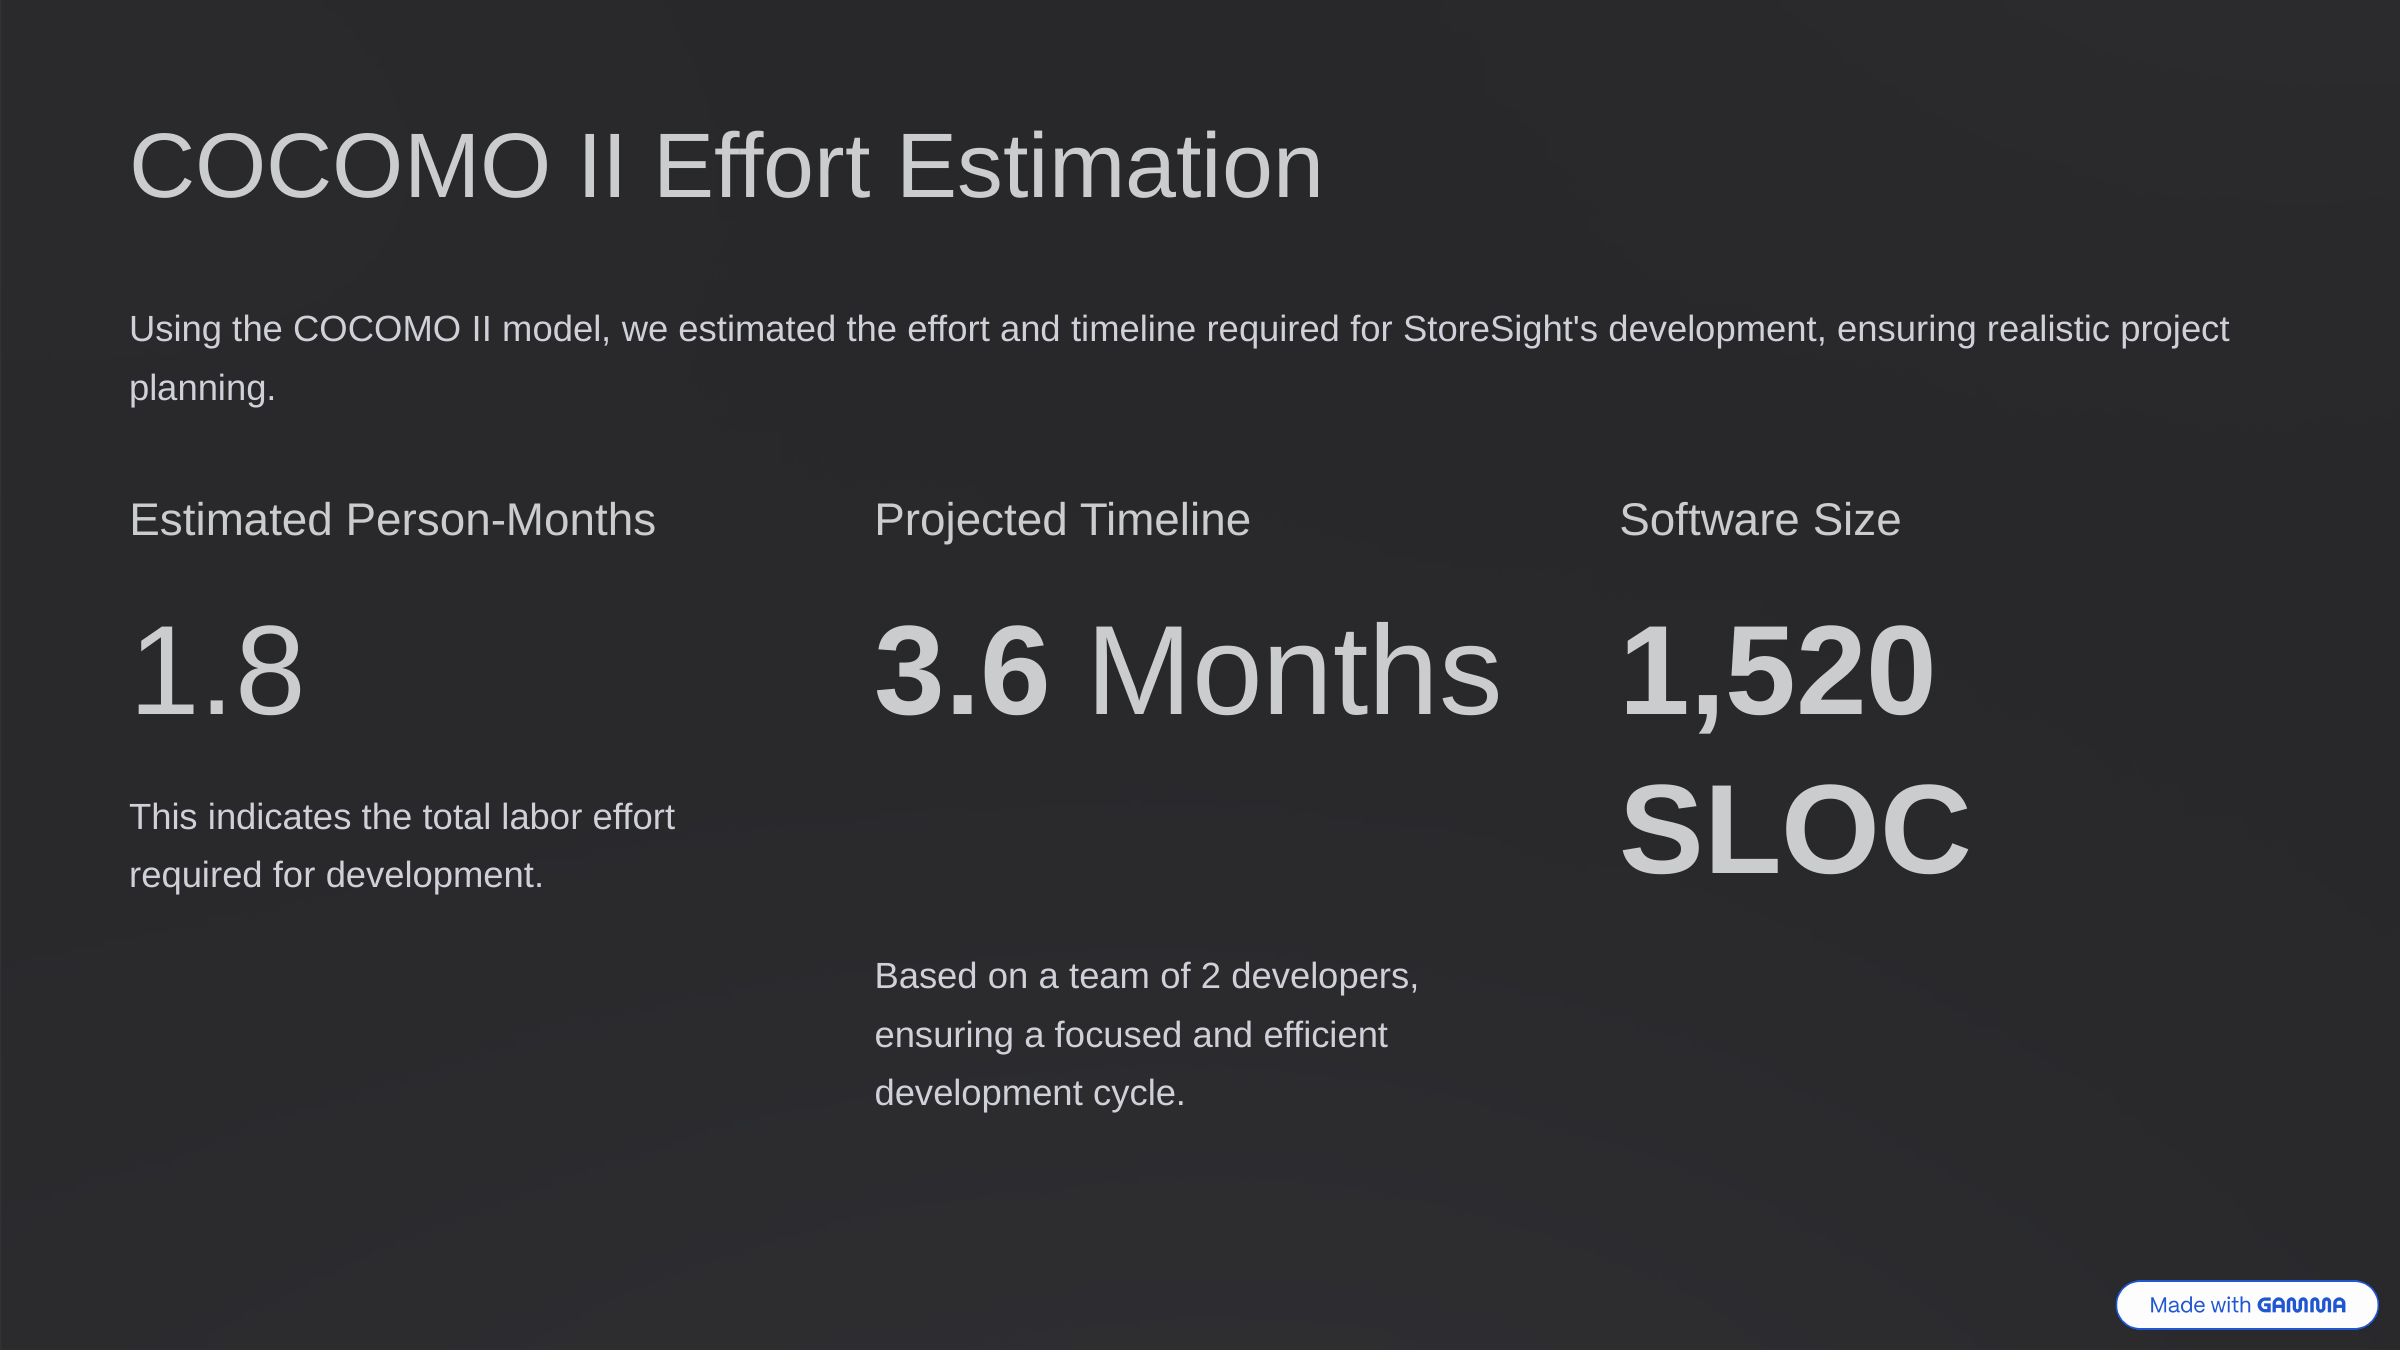

COCOMO II Effort Estimation
Using the COCOMO II model, we estimated the effort and timeline required for StoreSight's development, ensuring realistic project planning.
Estimated Person-Months
Projected Timeline
Software Size
1.8
3.6 Months
1,520 SLOC
This indicates the total labor effort required for development.
Based on a team of 2 developers, ensuring a focused and efficient development cycle.